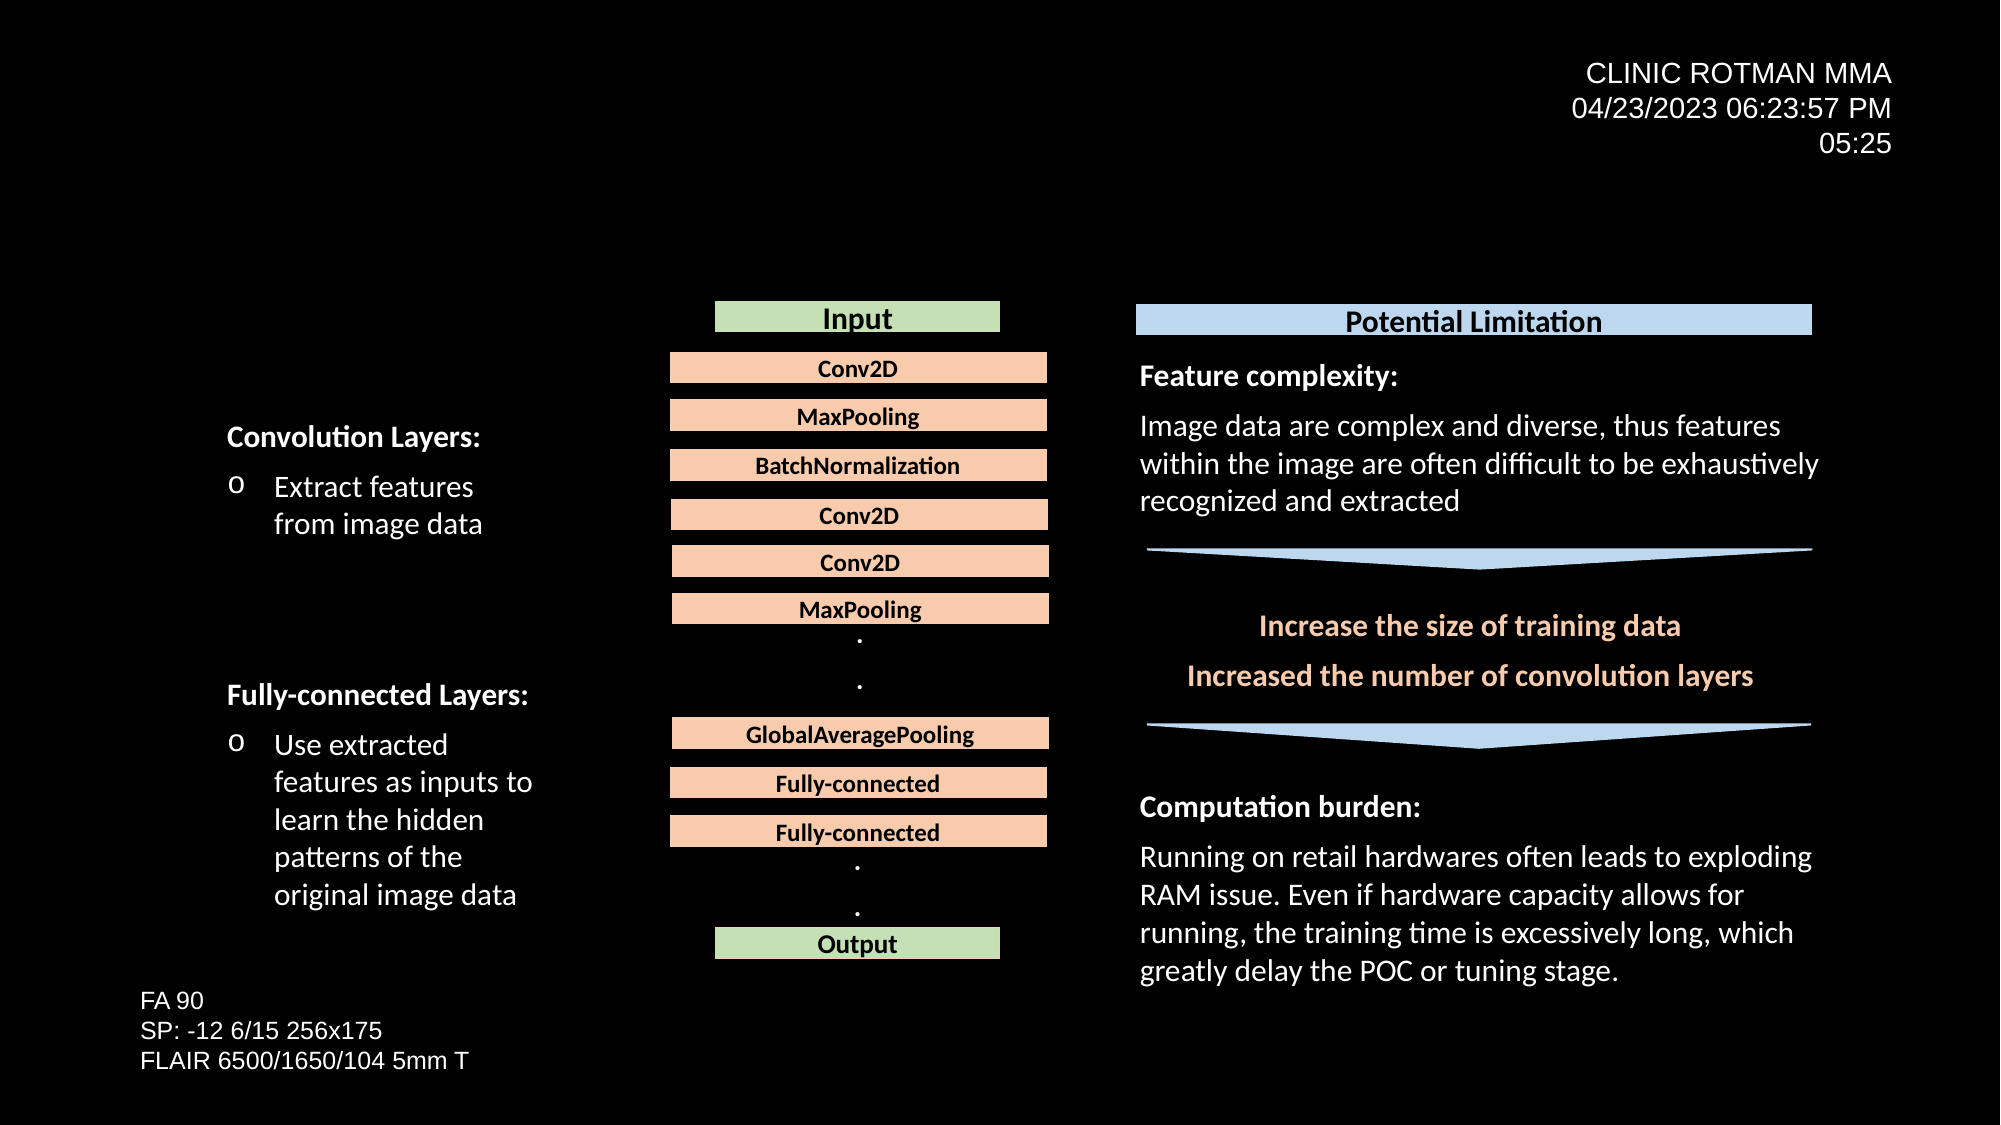

# Transfer Learning and Model Selection – Issues with vanilla architecture

Input
Potential Limitation
Feature complexity:
Image data are complex and diverse, thus features within the image are often difficult to be exhaustively recognized and extracted
Conv2D

MaxPooling
Convolution Layers:
Extract features from image data
BatchNormalization
Conv2D
Conv2D

MaxPooling
Increase the size of training data
Increased the number of convolution layers
.
.
.
Fully-connected Layers:
Use extracted features as inputs to learn the hidden patterns of the original image data

GlobalAveragePooling

Fully-connected
Computation burden:
Running on retail hardwares often leads to exploding RAM issue. Even if hardware capacity allows for running, the training time is excessively long, which greatly delay the POC or tuning stage.
Fully-connected
.
.
Output